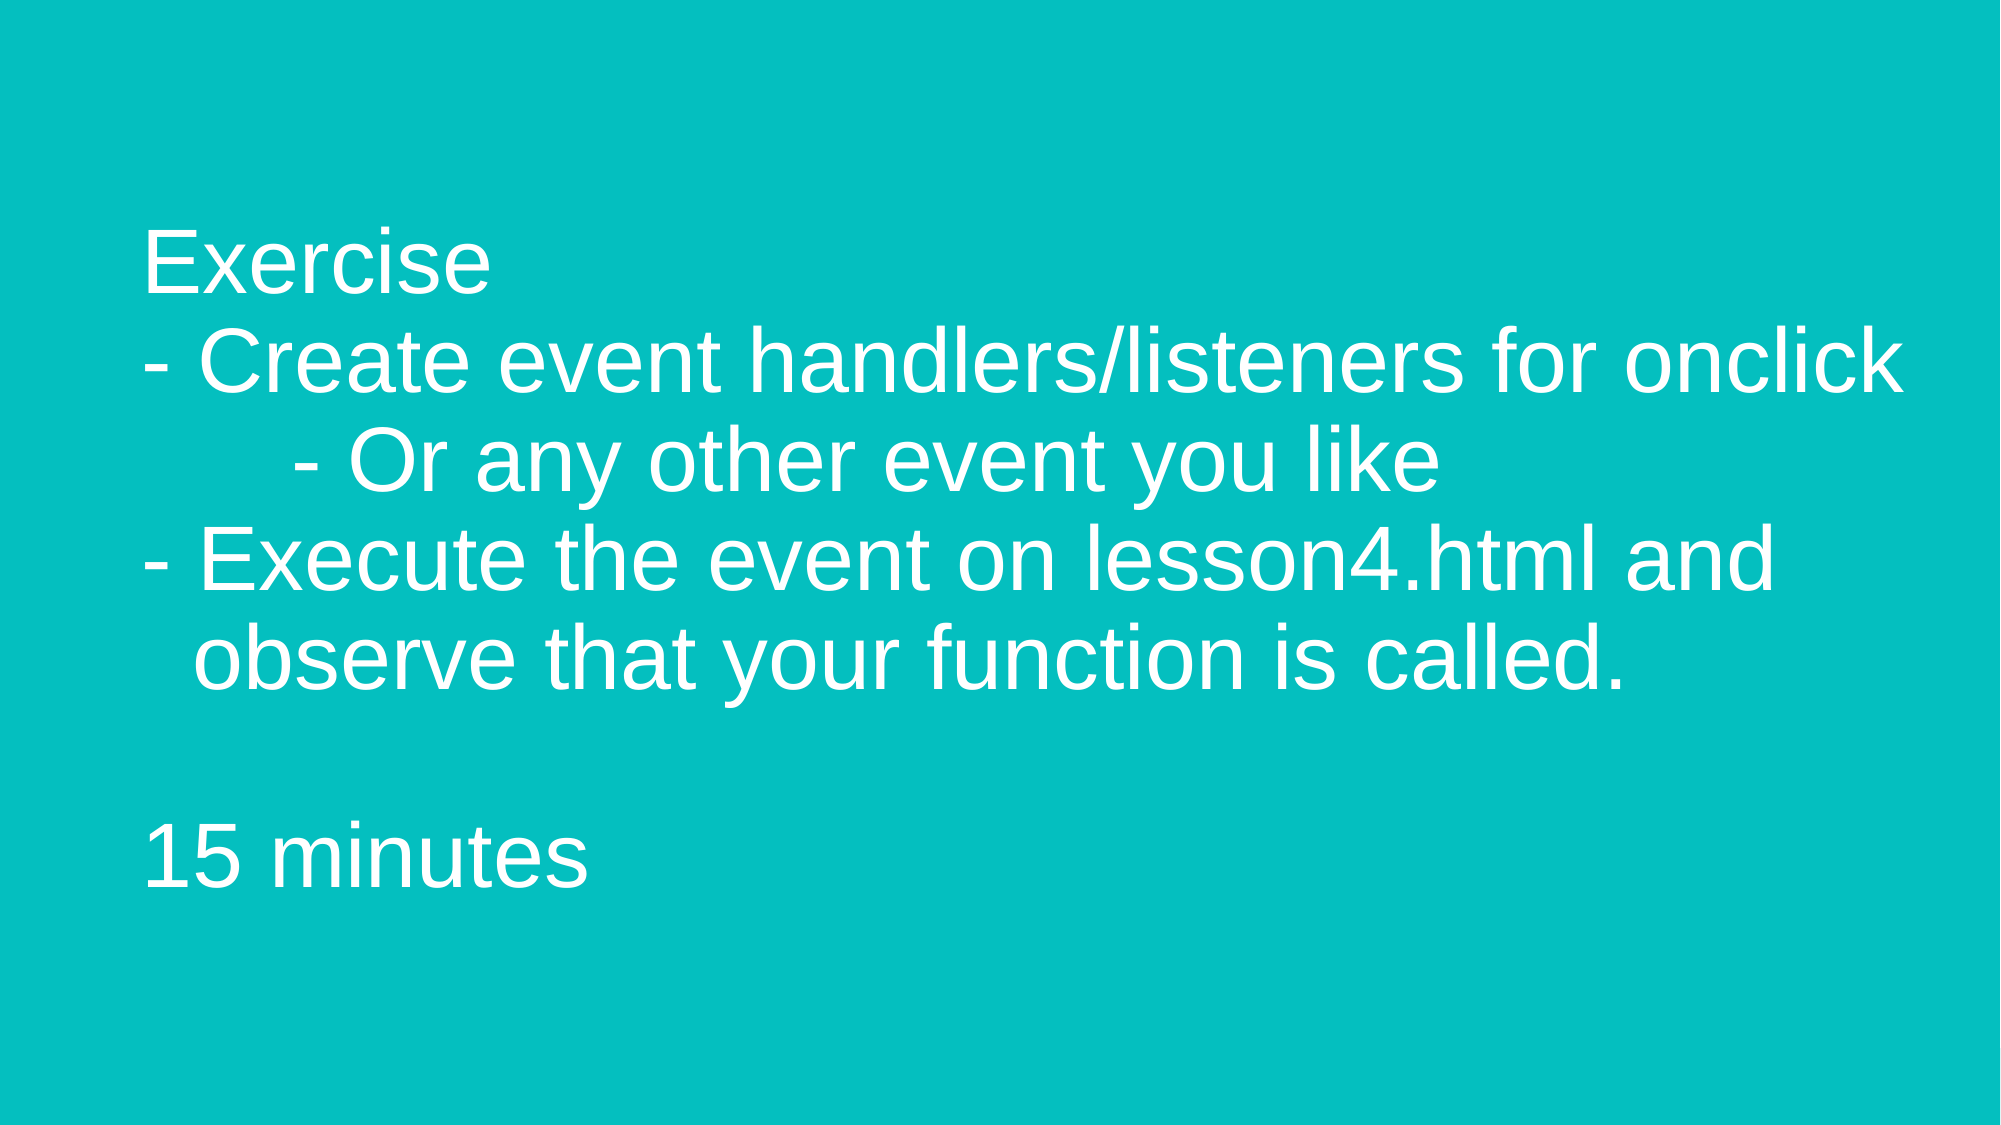

# Exercise - Create event handlers/listeners for onclick - Or any other event you like - Execute the event on lesson4.html and observe that your function is called. 15 minutes